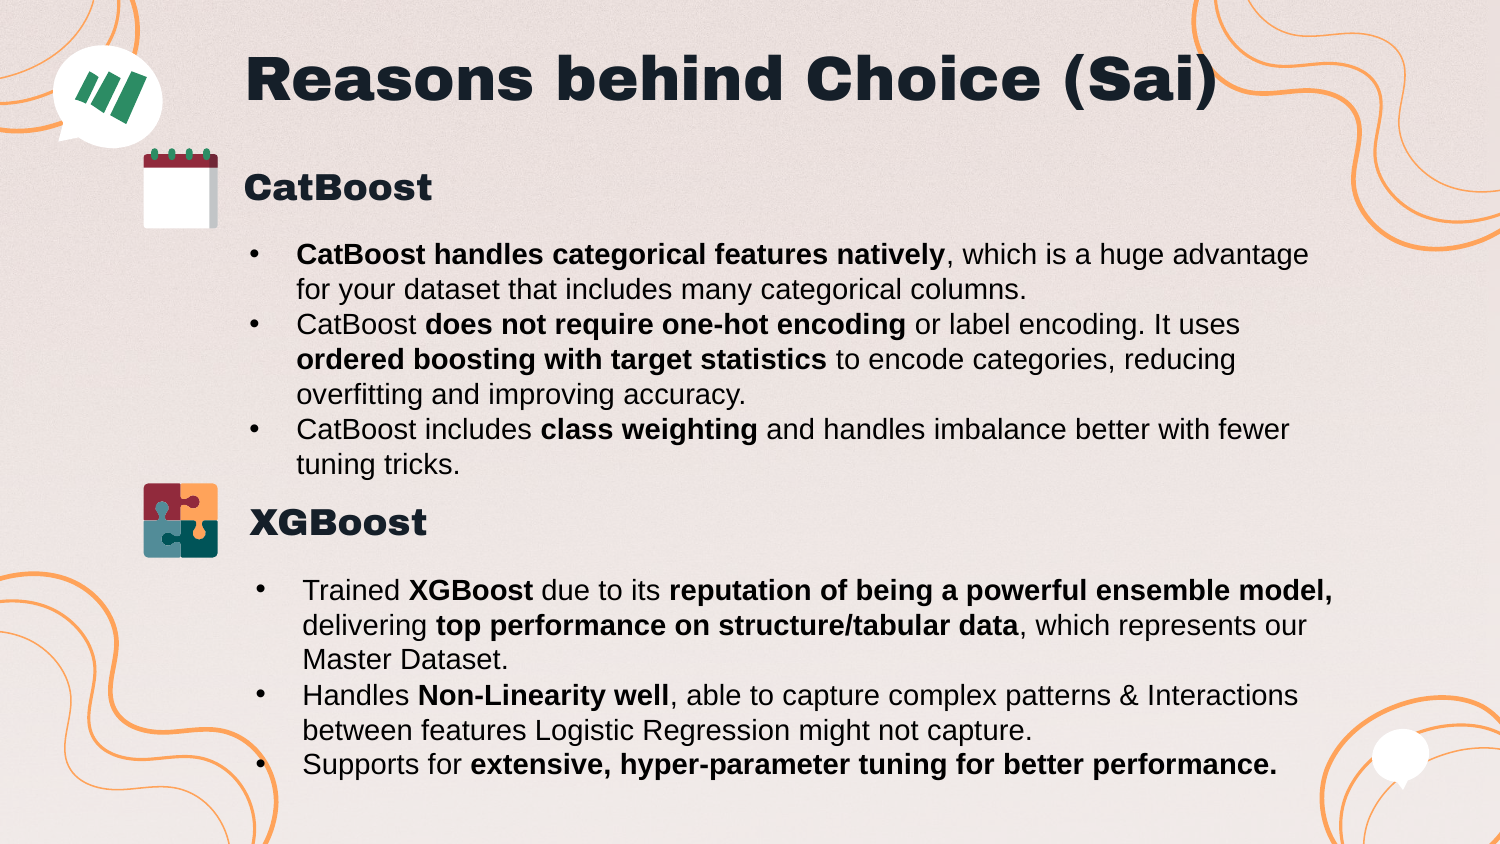

# Reasons behind Choice (Sai)

CatBoost
CatBoost handles categorical features natively, which is a huge advantage for your dataset that includes many categorical columns.
CatBoost does not require one-hot encoding or label encoding. It uses ordered boosting with target statistics to encode categories, reducing overfitting and improving accuracy.
CatBoost includes class weighting and handles imbalance better with fewer tuning tricks.

XGBoost
Trained XGBoost due to its reputation of being a powerful ensemble model, delivering top performance on structure/tabular data, which represents our Master Dataset.
Handles Non-Linearity well, able to capture complex patterns & Interactions between features Logistic Regression might not capture.
Supports for extensive, hyper-parameter tuning for better performance.